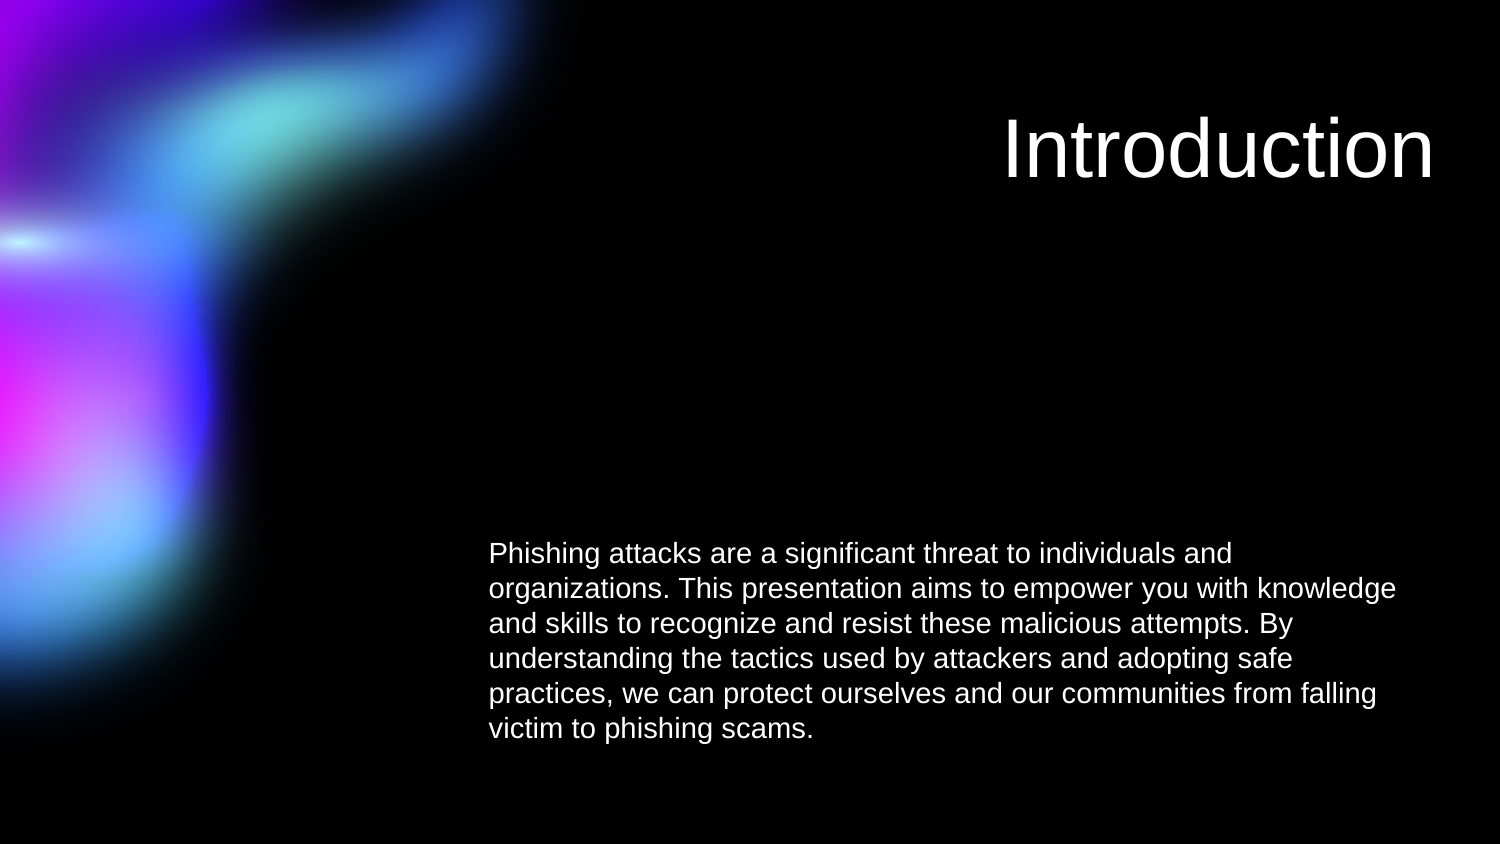

# Introduction
Phishing attacks are a significant threat to individuals and organizations. This presentation aims to empower you with knowledge and skills to recognize and resist these malicious attempts. By understanding the tactics used by attackers and adopting safe practices, we can protect ourselves and our communities from falling victim to phishing scams.